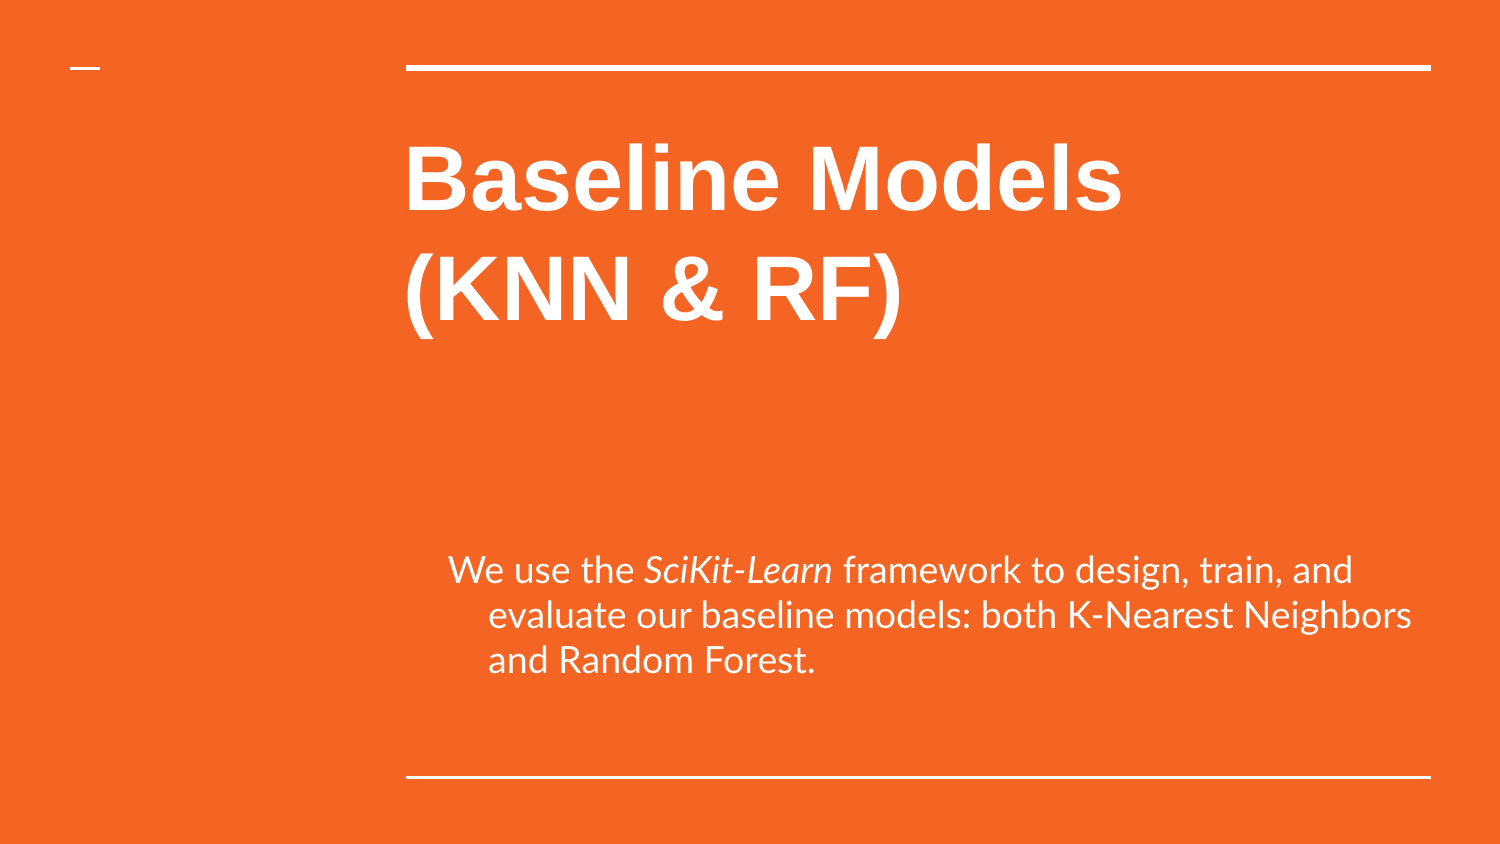

# Baseline Models
(KNN & RF)
We use the SciKit-Learn framework to design, train, and evaluate our baseline models: both K-Nearest Neighbors and Random Forest.